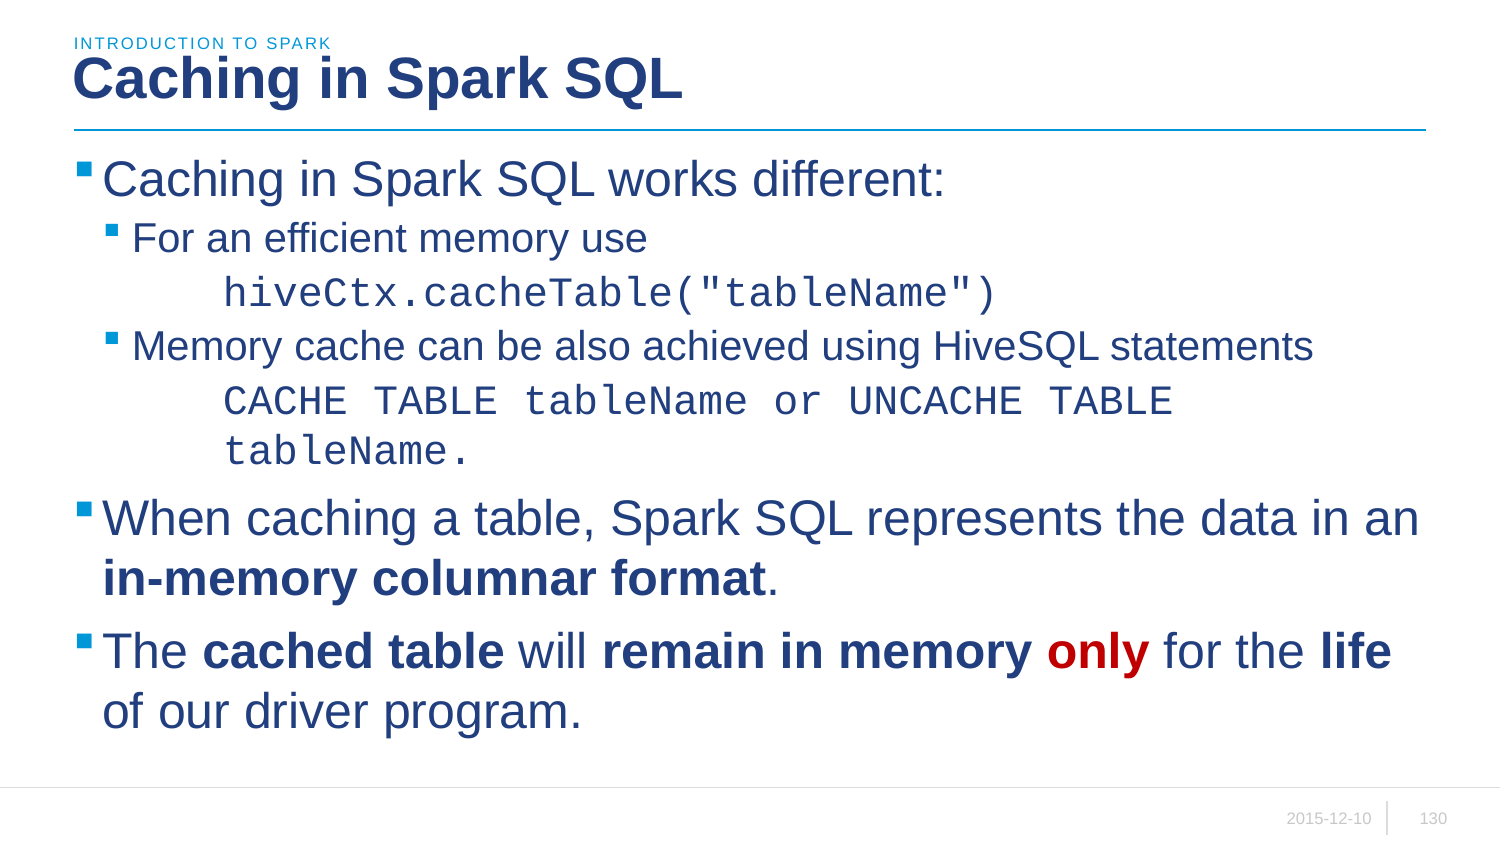

introduction to sparK
# Caching in Spark SQL
Caching in Spark SQL works different:
For an efficient memory use
hiveCtx.cacheTable("tableName")
Memory cache can be also achieved using HiveSQL statements
CACHE TABLE tableName or UNCACHE TABLE tableName.
When caching a table, Spark SQL represents the data in an in-memory columnar format.
The cached table will remain in memory only for the life of our driver program.